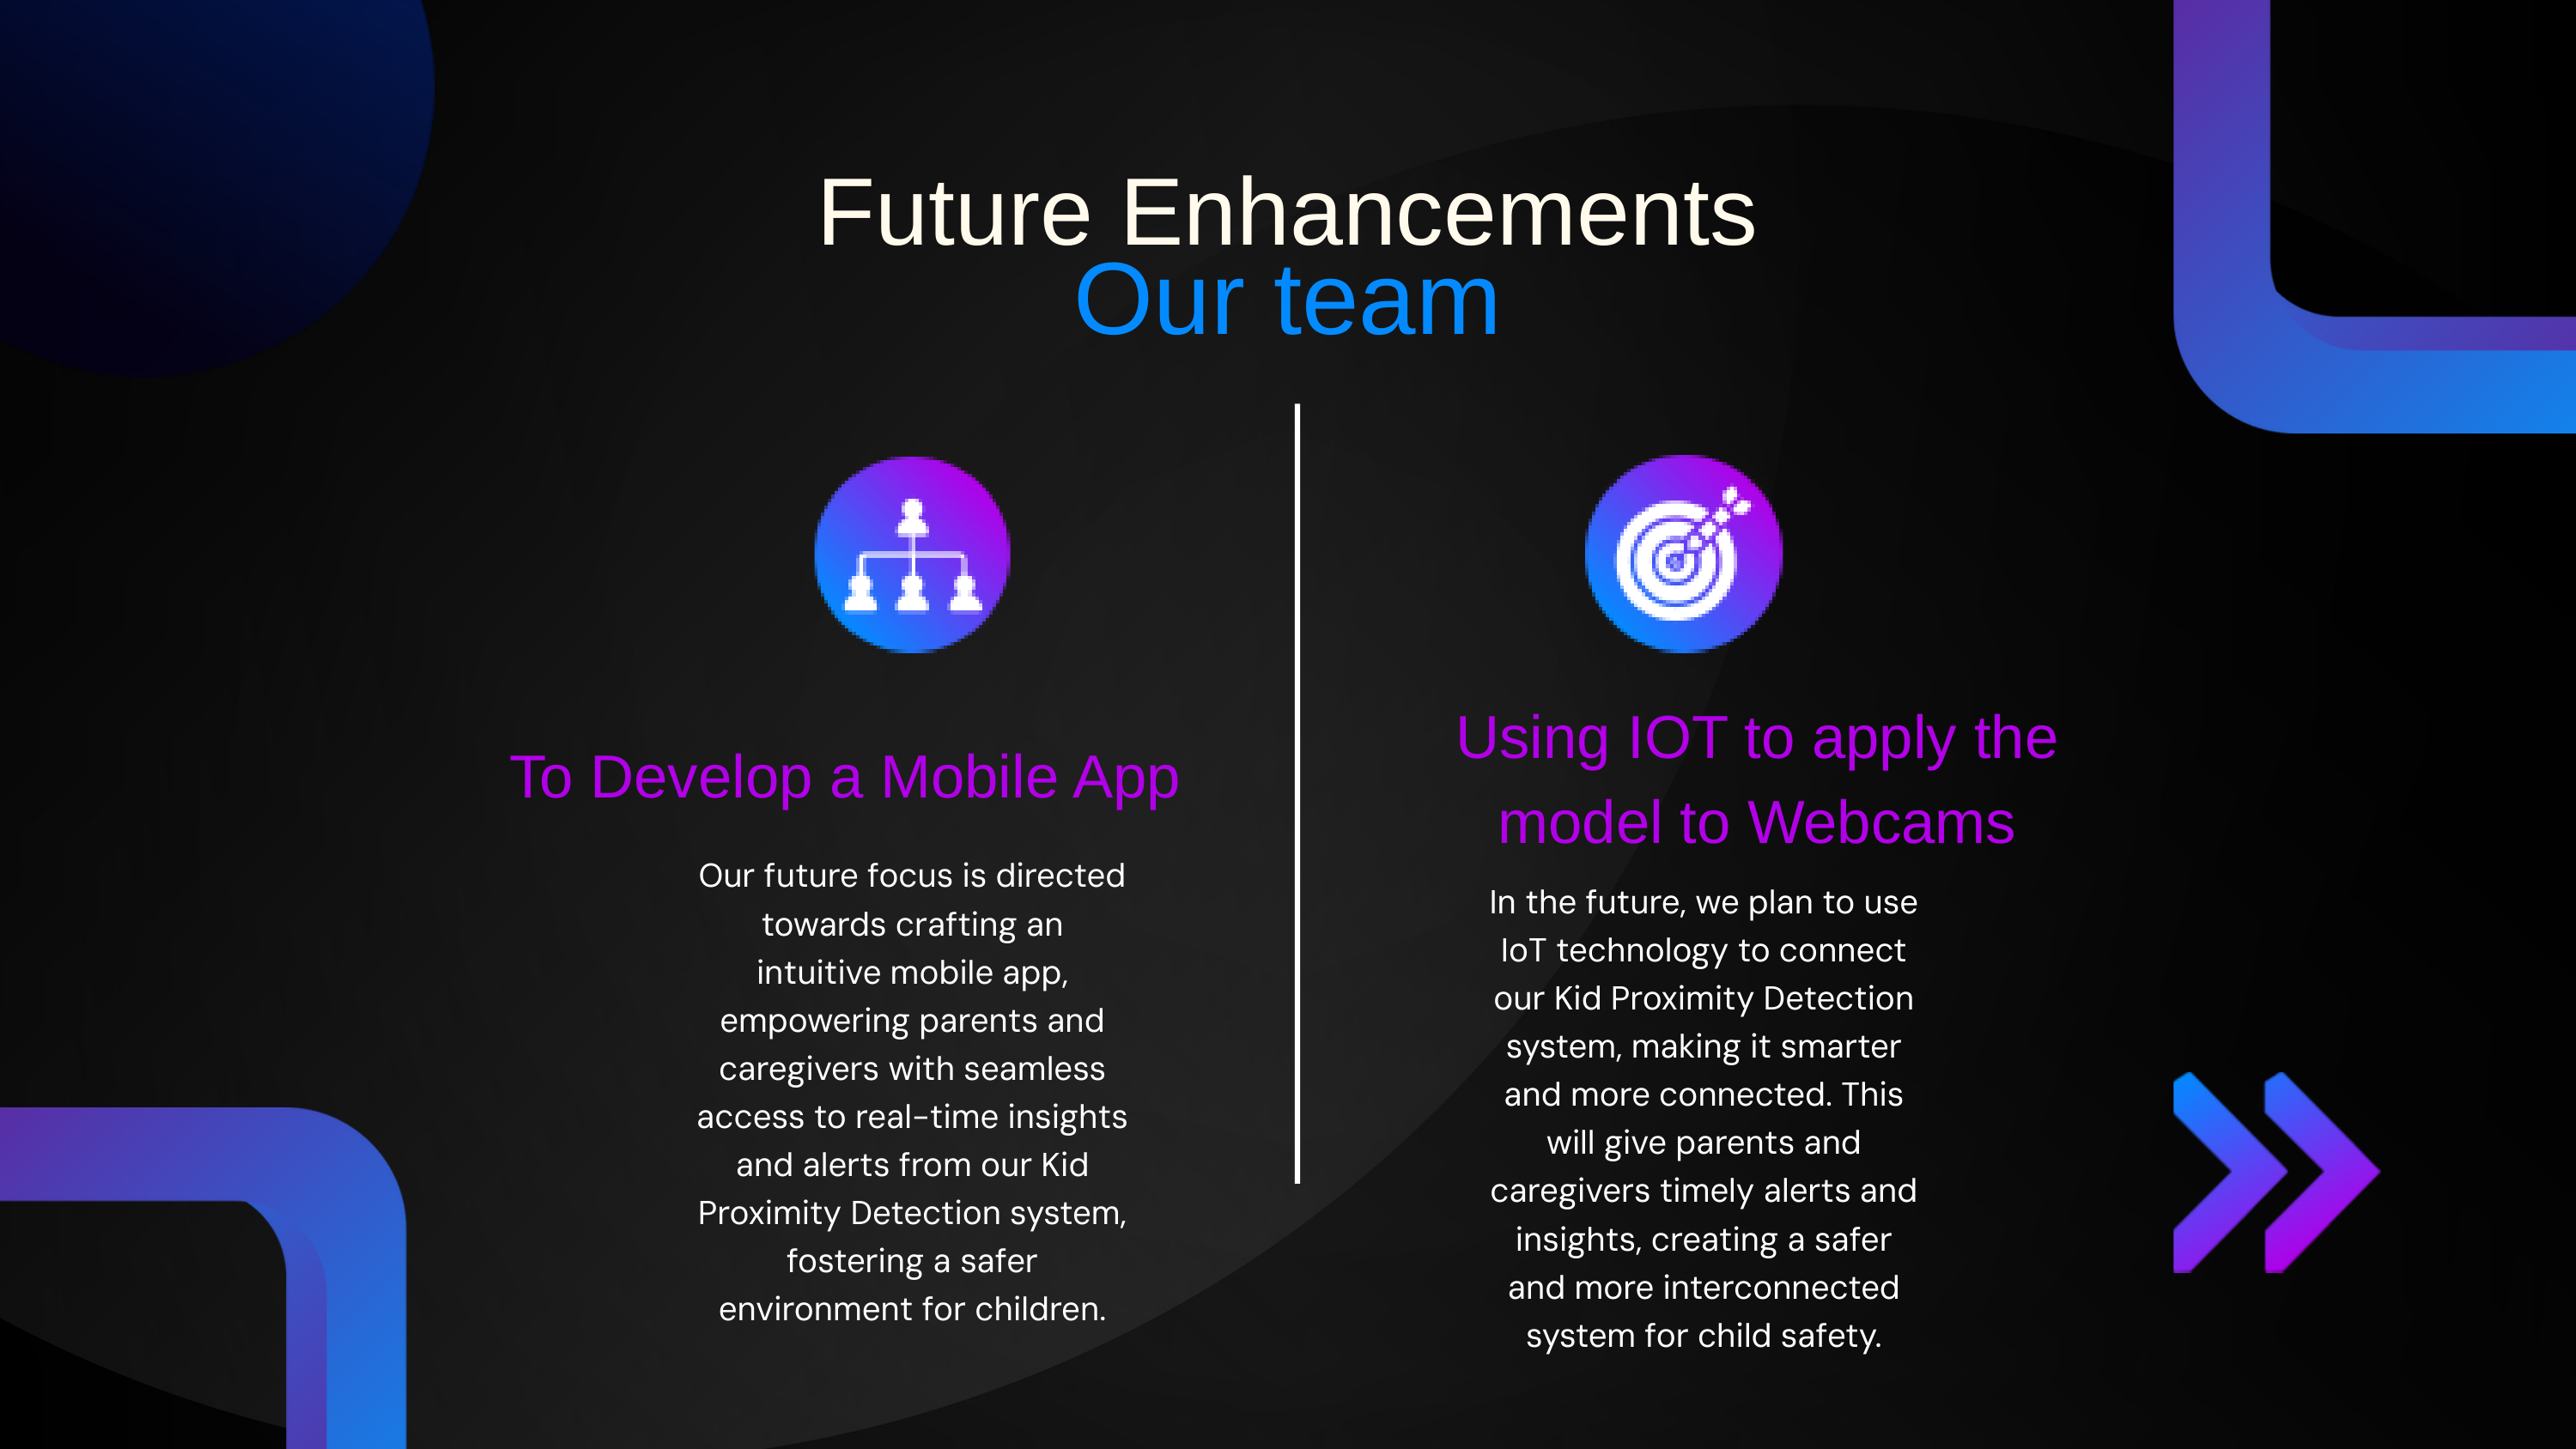

Future Enhancements
Our team

Using IOT to apply the model to Webcams
To Develop a Mobile App
Our future focus is directed towards crafting an intuitive mobile app, empowering parents and caregivers with seamless access to real-time insights and alerts from our Kid Proximity Detection system, fostering a safer environment for children.
In the future, we plan to use IoT technology to connect our Kid Proximity Detection system, making it smarter and more connected. This will give parents and caregivers timely alerts and insights, creating a safer and more interconnected system for child safety.